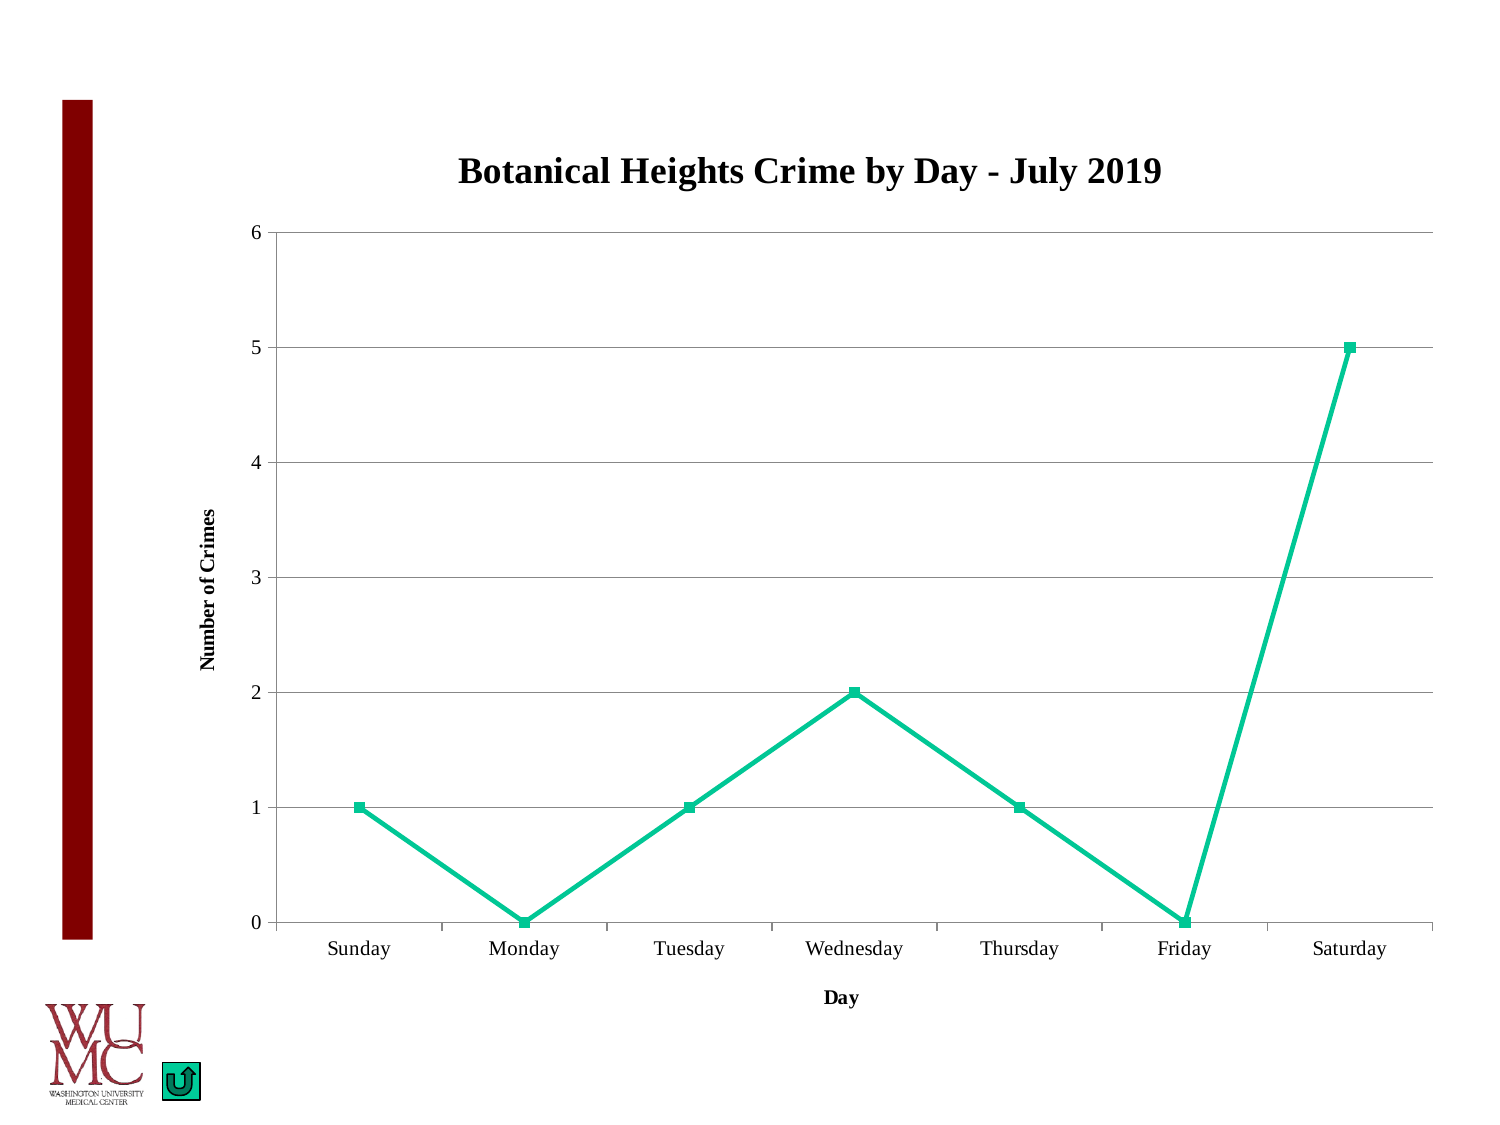

### Chart: Botanical Heights Crime by Day - July 2019

| Category |  |
|---|---|
| Sunday | 1.0 |
| Monday | 0.0 |
| Tuesday | 1.0 |
| Wednesday | 2.0 |
| Thursday | 1.0 |
| Friday | 0.0 |
| Saturday | 5.0 |